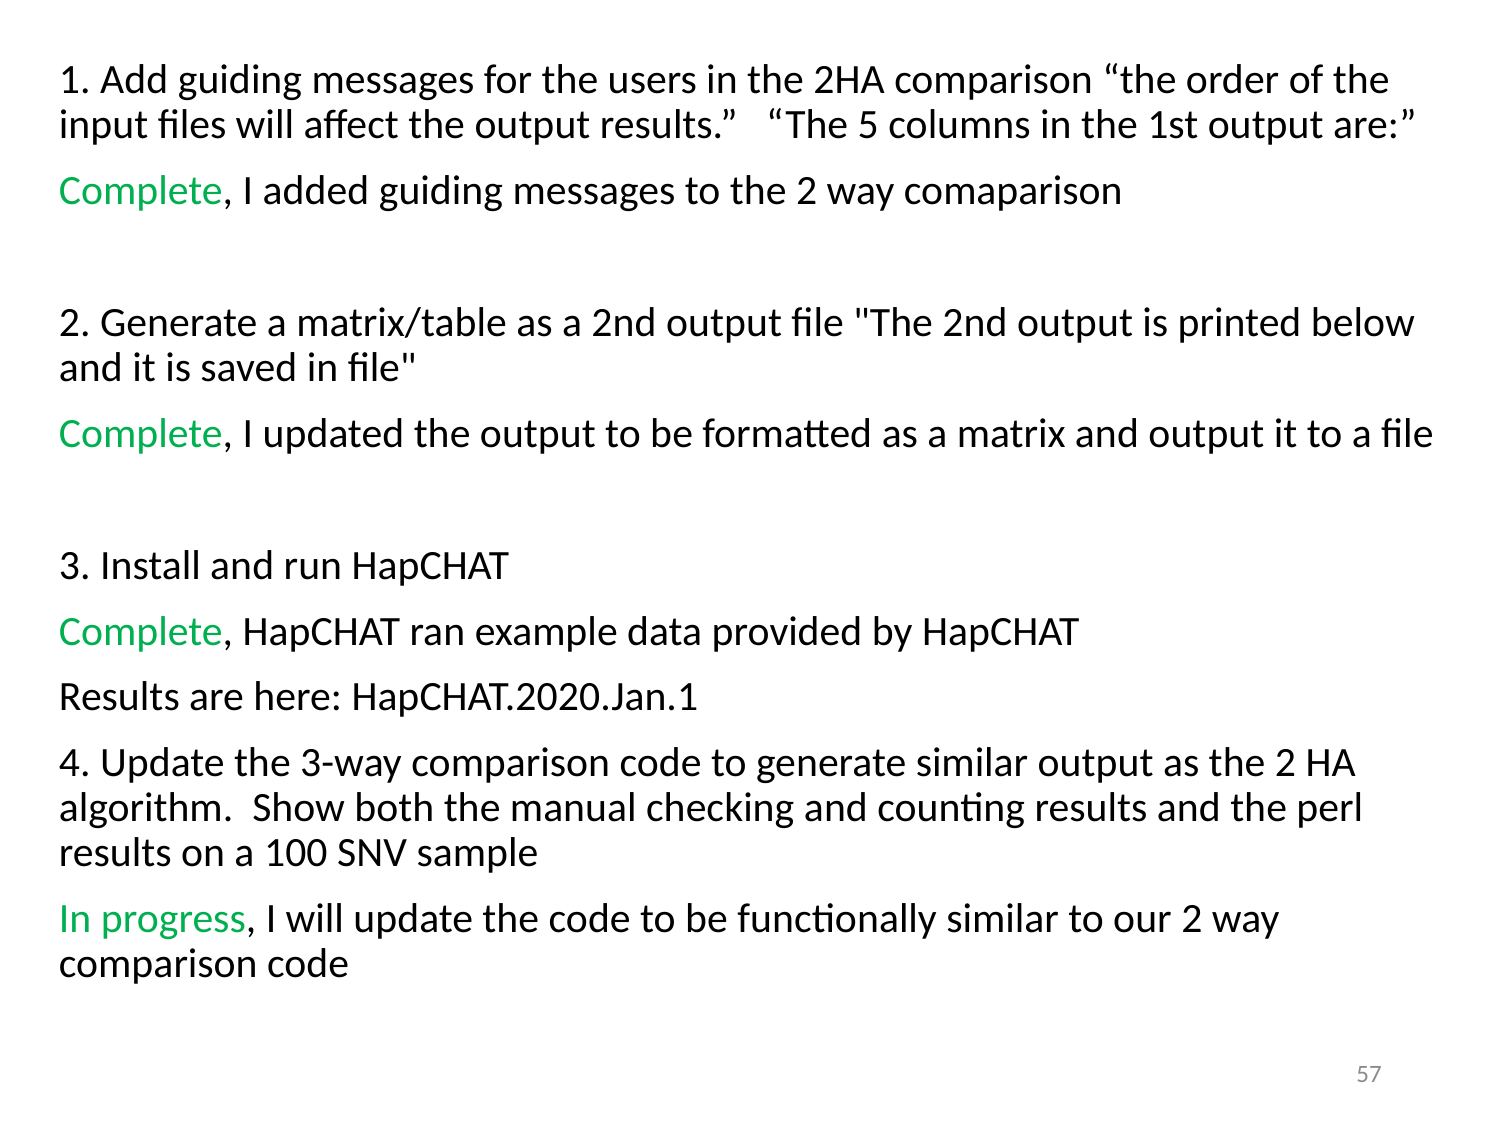

1. Add guiding messages for the users in the 2HA comparison “the order of the input files will affect the output results.”   “The 5 columns in the 1st output are:”
Complete, I added guiding messages to the 2 way comaparison

2. Generate a matrix/table as a 2nd output file "The 2nd output is printed below and it is saved in file"
Complete, I updated the output to be formatted as a matrix and output it to a file

3. Install and run HapCHAT
Complete, HapCHAT ran example data provided by HapCHAT
Results are here: HapCHAT.2020.Jan.1
4. Update the 3-way comparison code to generate similar output as the 2 HA algorithm.  Show both the manual checking and counting results and the perl results on a 100 SNV sample
In progress, I will update the code to be functionally similar to our 2 way comparison code
57